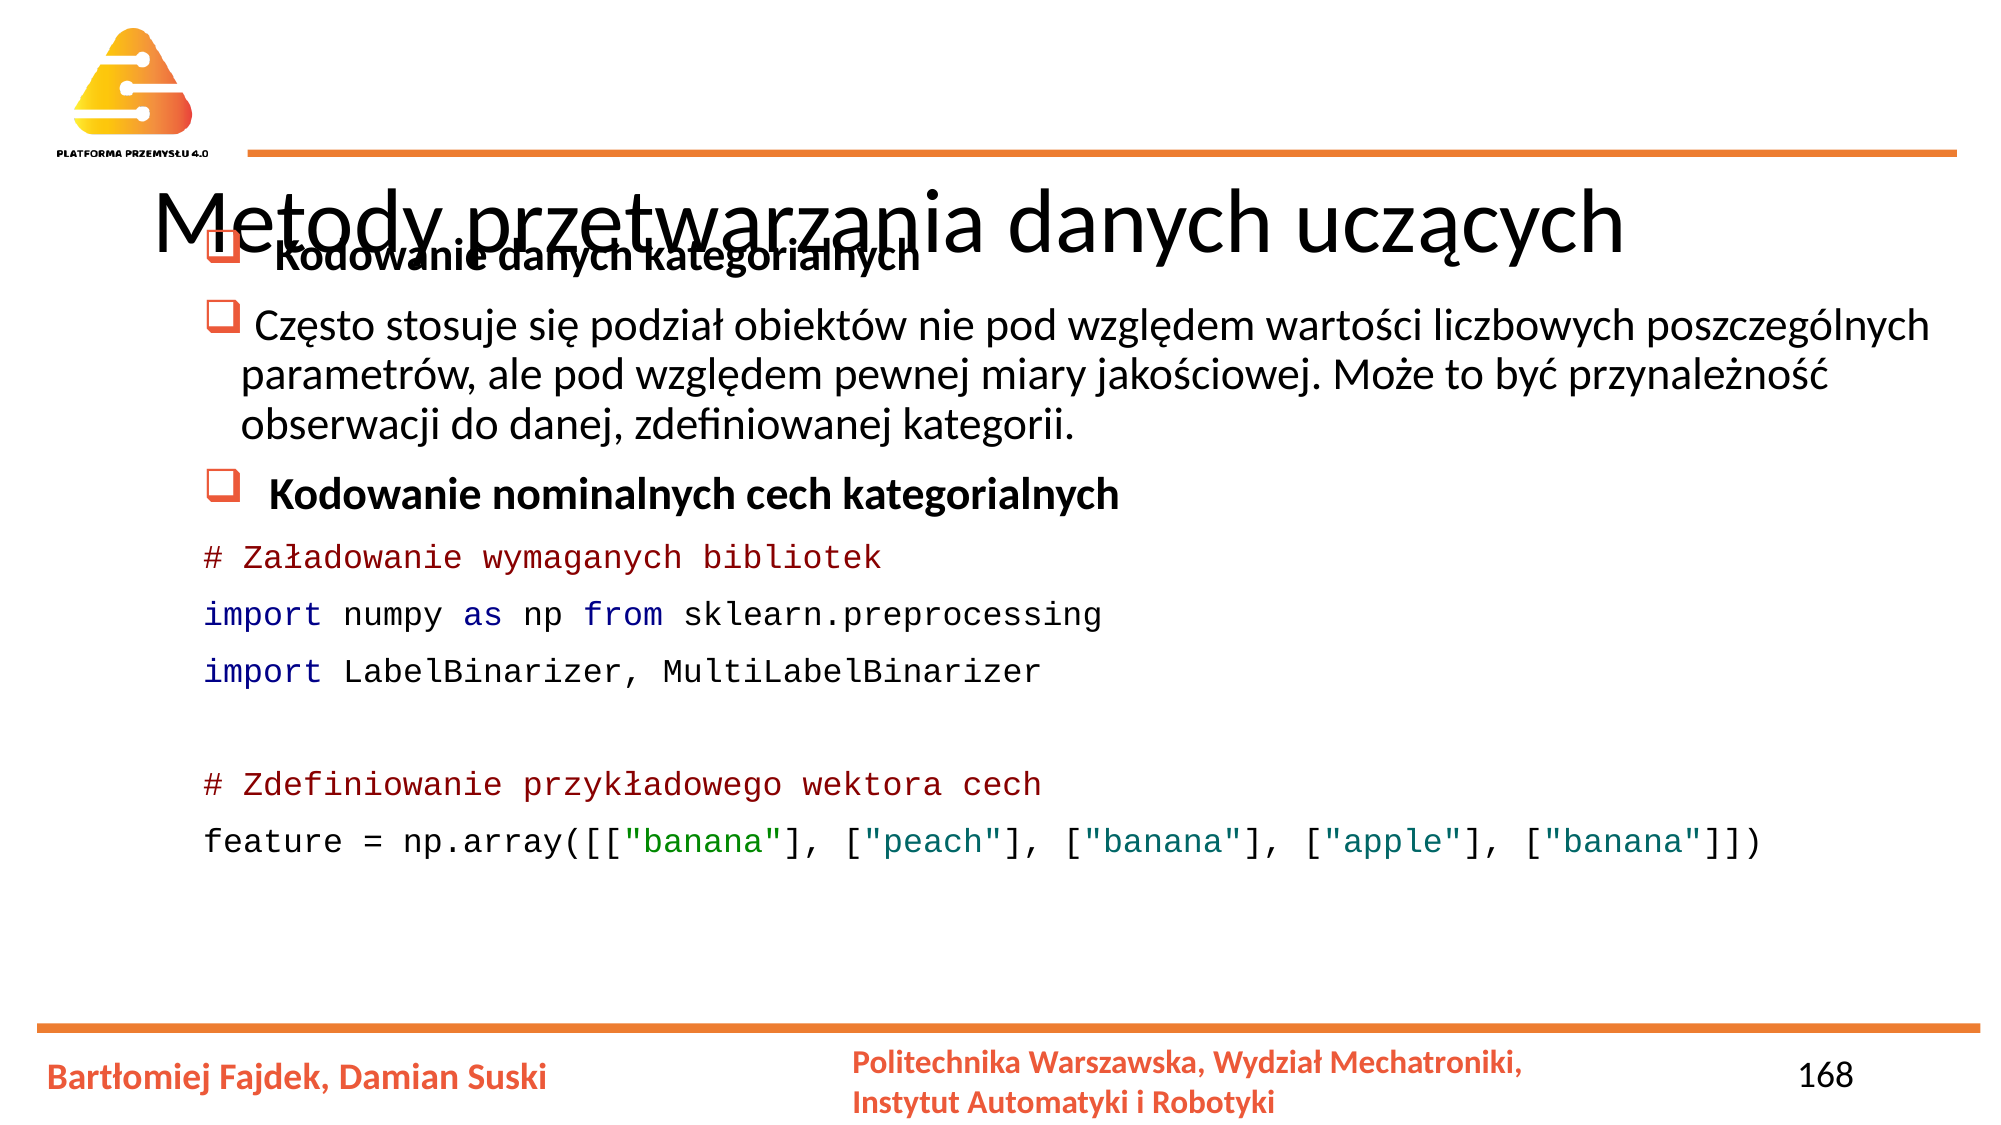

# Metody przetwarzania danych uczących
   Kodowanie danych kategorialnych
 Często stosuje się podział obiektów nie pod względem wartości liczbowych poszczególnych parametrów, ale pod względem pewnej miary jakościowej. Może to być przynależność obserwacji do danej, zdefiniowanej kategorii.
 Kodowanie nominalnych cech kategorialnych
# Załadowanie wymaganych bibliotek
import numpy as np from sklearn.preprocessing
import LabelBinarizer, MultiLabelBinarizer

# Zdefiniowanie przykładowego wektora cech
feature = np.array([["banana"], ["peach"], ["banana"], ["apple"], ["banana"]])
168